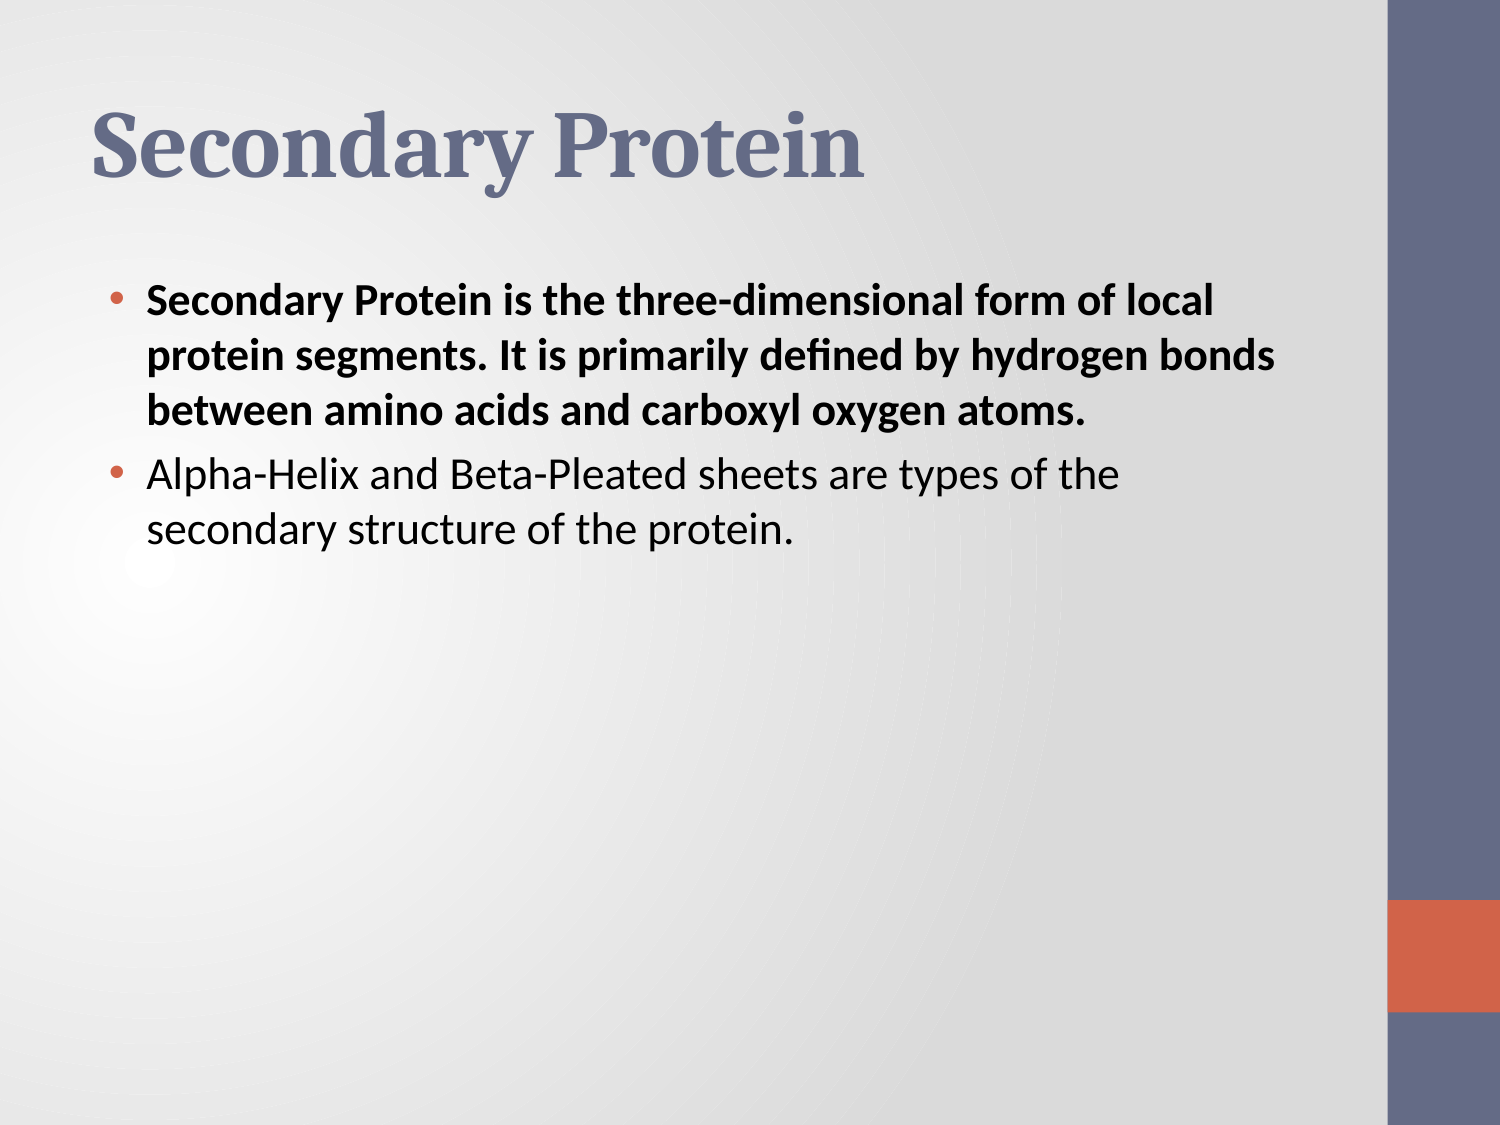

# Secondary Protein
Secondary Protein is the three-dimensional form of local protein segments. It is primarily defined by hydrogen bonds between amino acids and carboxyl oxygen atoms.
Alpha-Helix and Beta-Pleated sheets are types of the secondary structure of the protein.